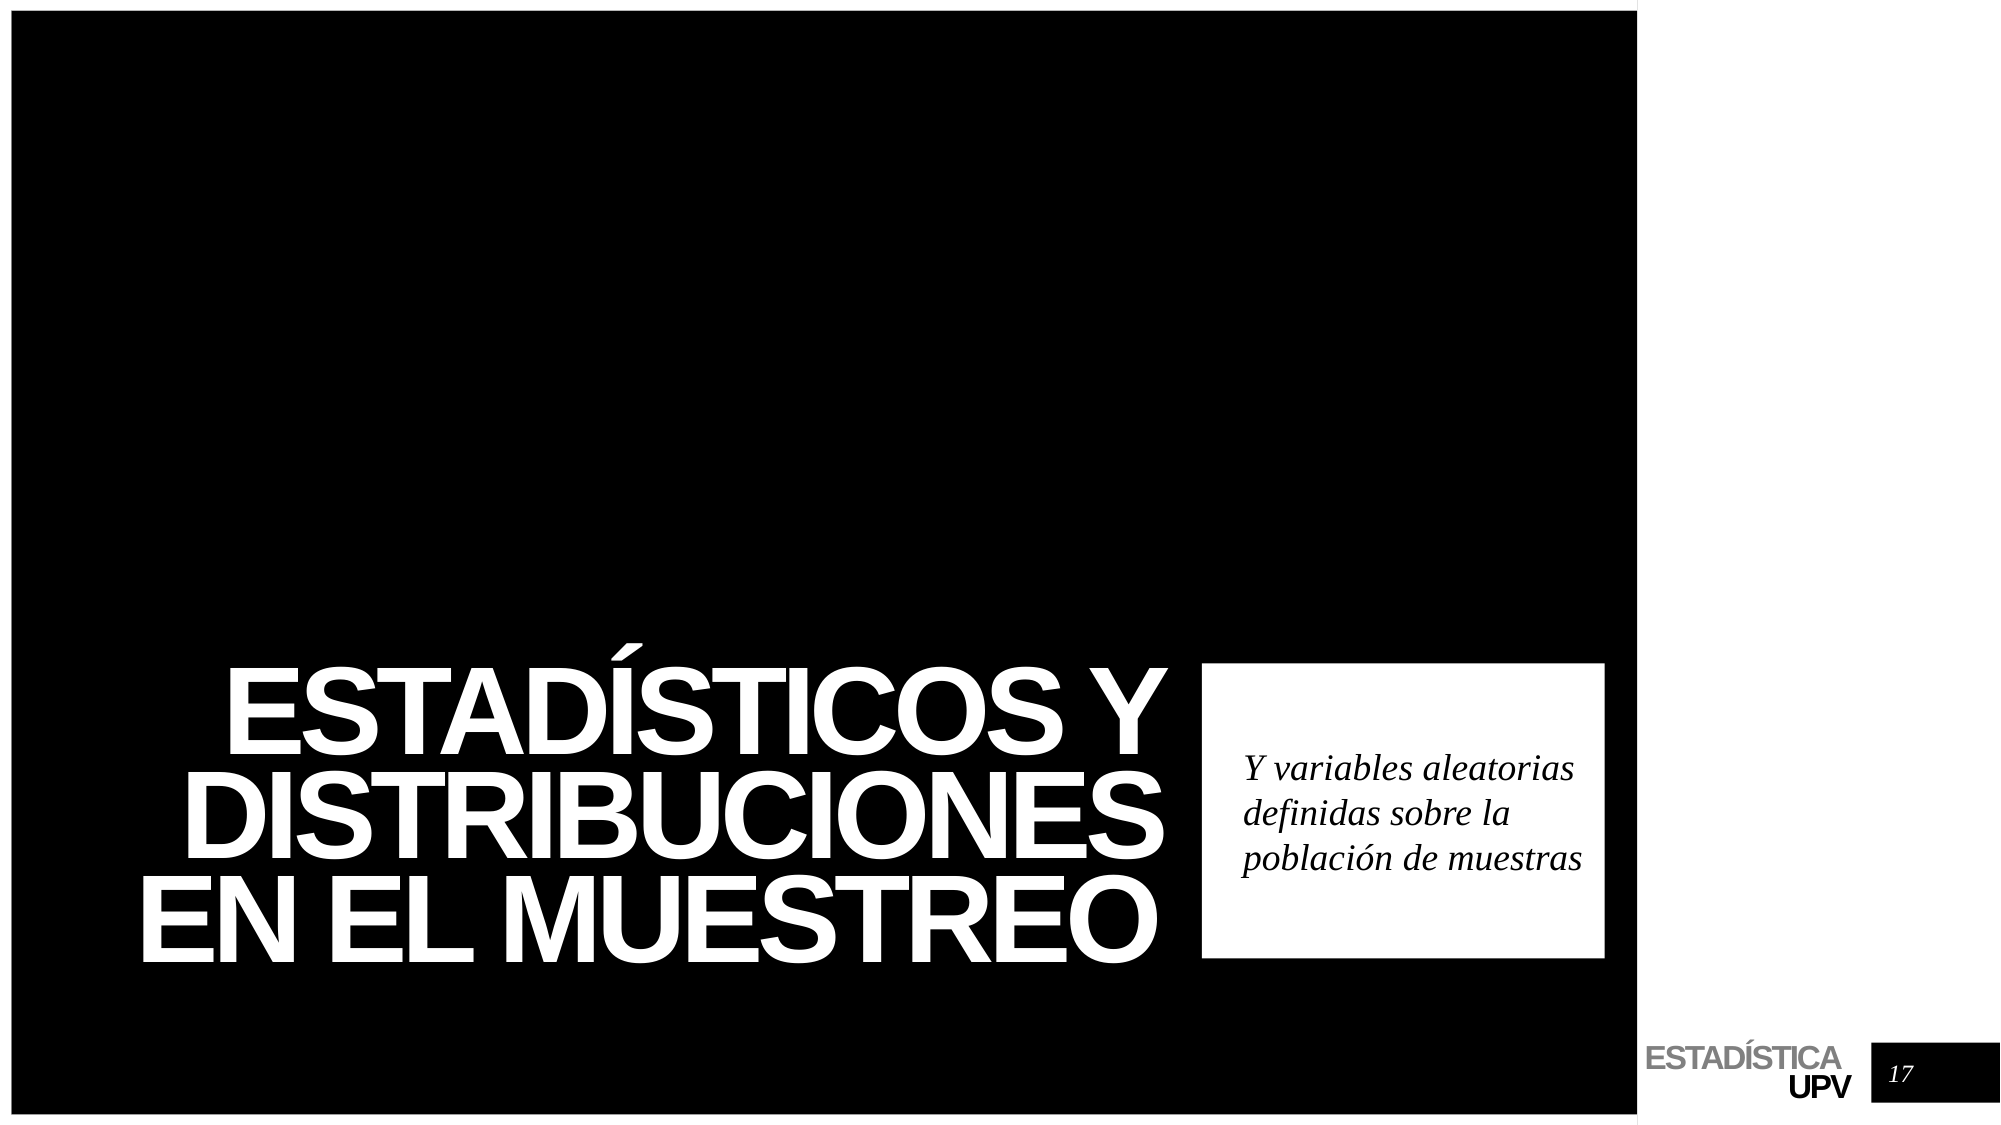

# Estadísticos y distribuciones en el muestreo
Y variables aleatorias definidas sobre la población de muestras
17